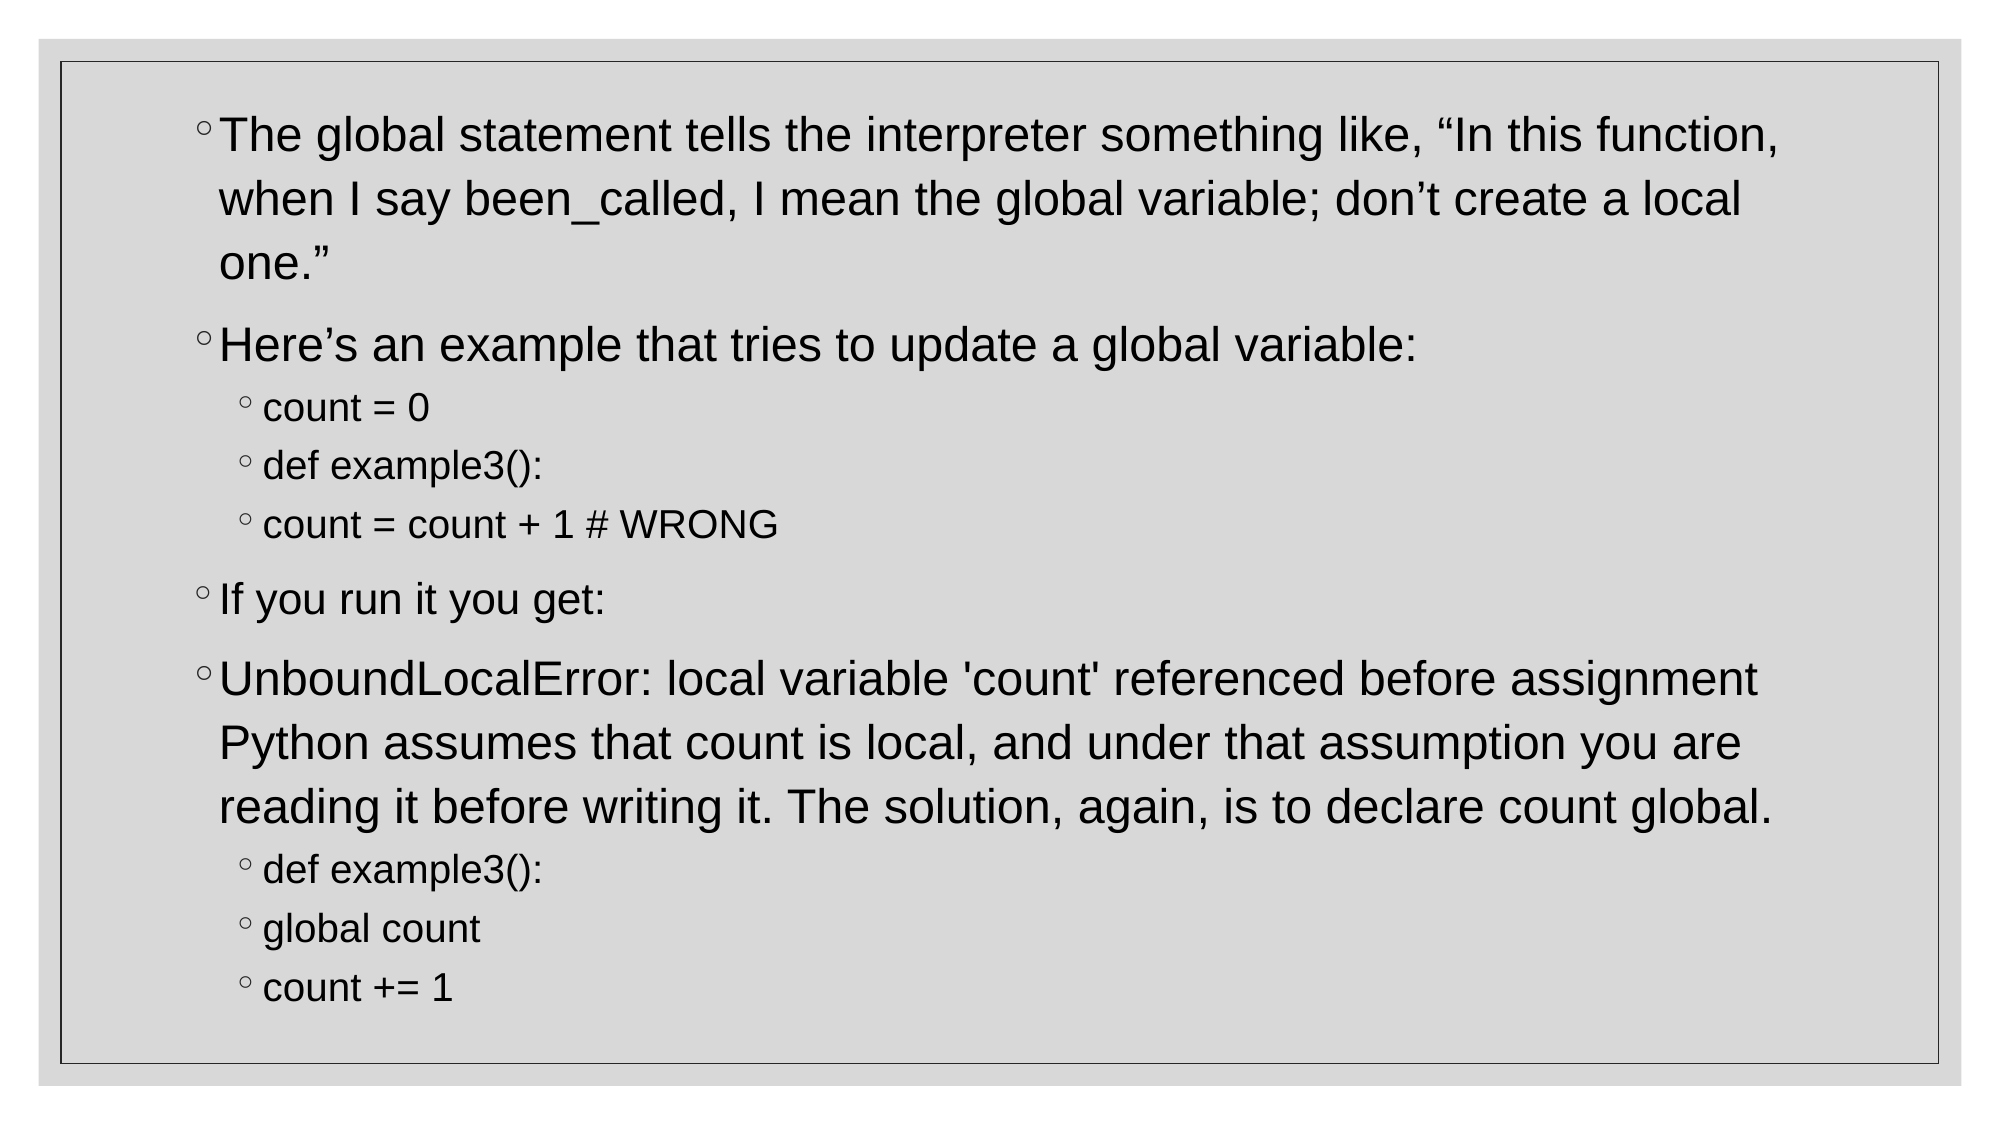

The global statement tells the interpreter something like, “In this function, when I say been_called, I mean the global variable; don’t create a local one.”
Here’s an example that tries to update a global variable:
count = 0
def example3():
count = count + 1 # WRONG
If you run it you get:
UnboundLocalError: local variable 'count' referenced before assignment Python assumes that count is local, and under that assumption you are reading it before writing it. The solution, again, is to declare count global.
def example3():
global count
count += 1